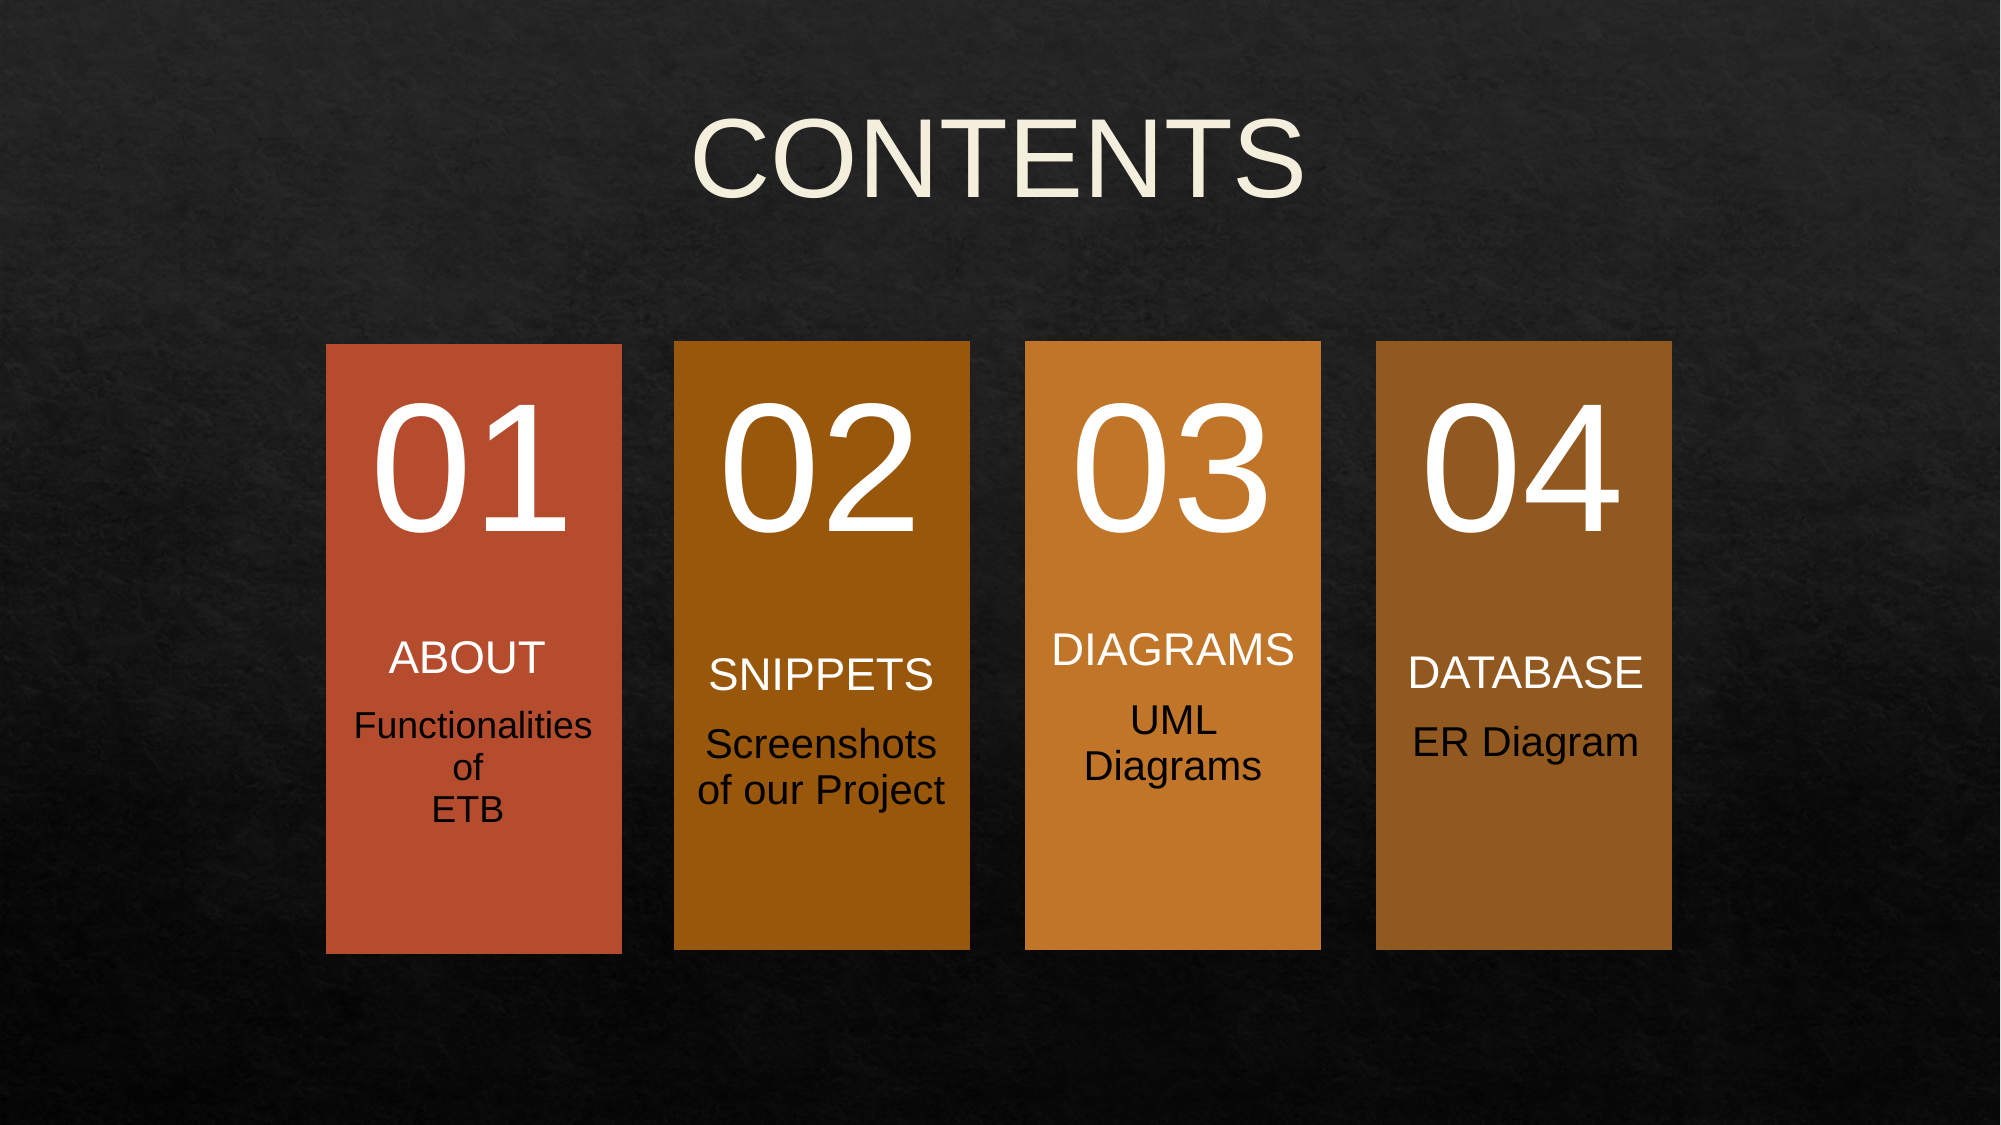

CONTENTS
|  |
| --- |
|  |
| --- |
|  |
| --- |
|  |
| --- |
|  |
| --- |
| 01 |
| --- |
| 02 |
| --- |
| 03 |
| --- |
| 04 |
| --- |
| DATABASE ER Diagram |
| --- |
| DIAGRAMS UML Diagrams |
| --- |
| ABOUT Functionalities of ETB |
| --- |
| SNIPPETS Screenshots of our Project |
| --- |